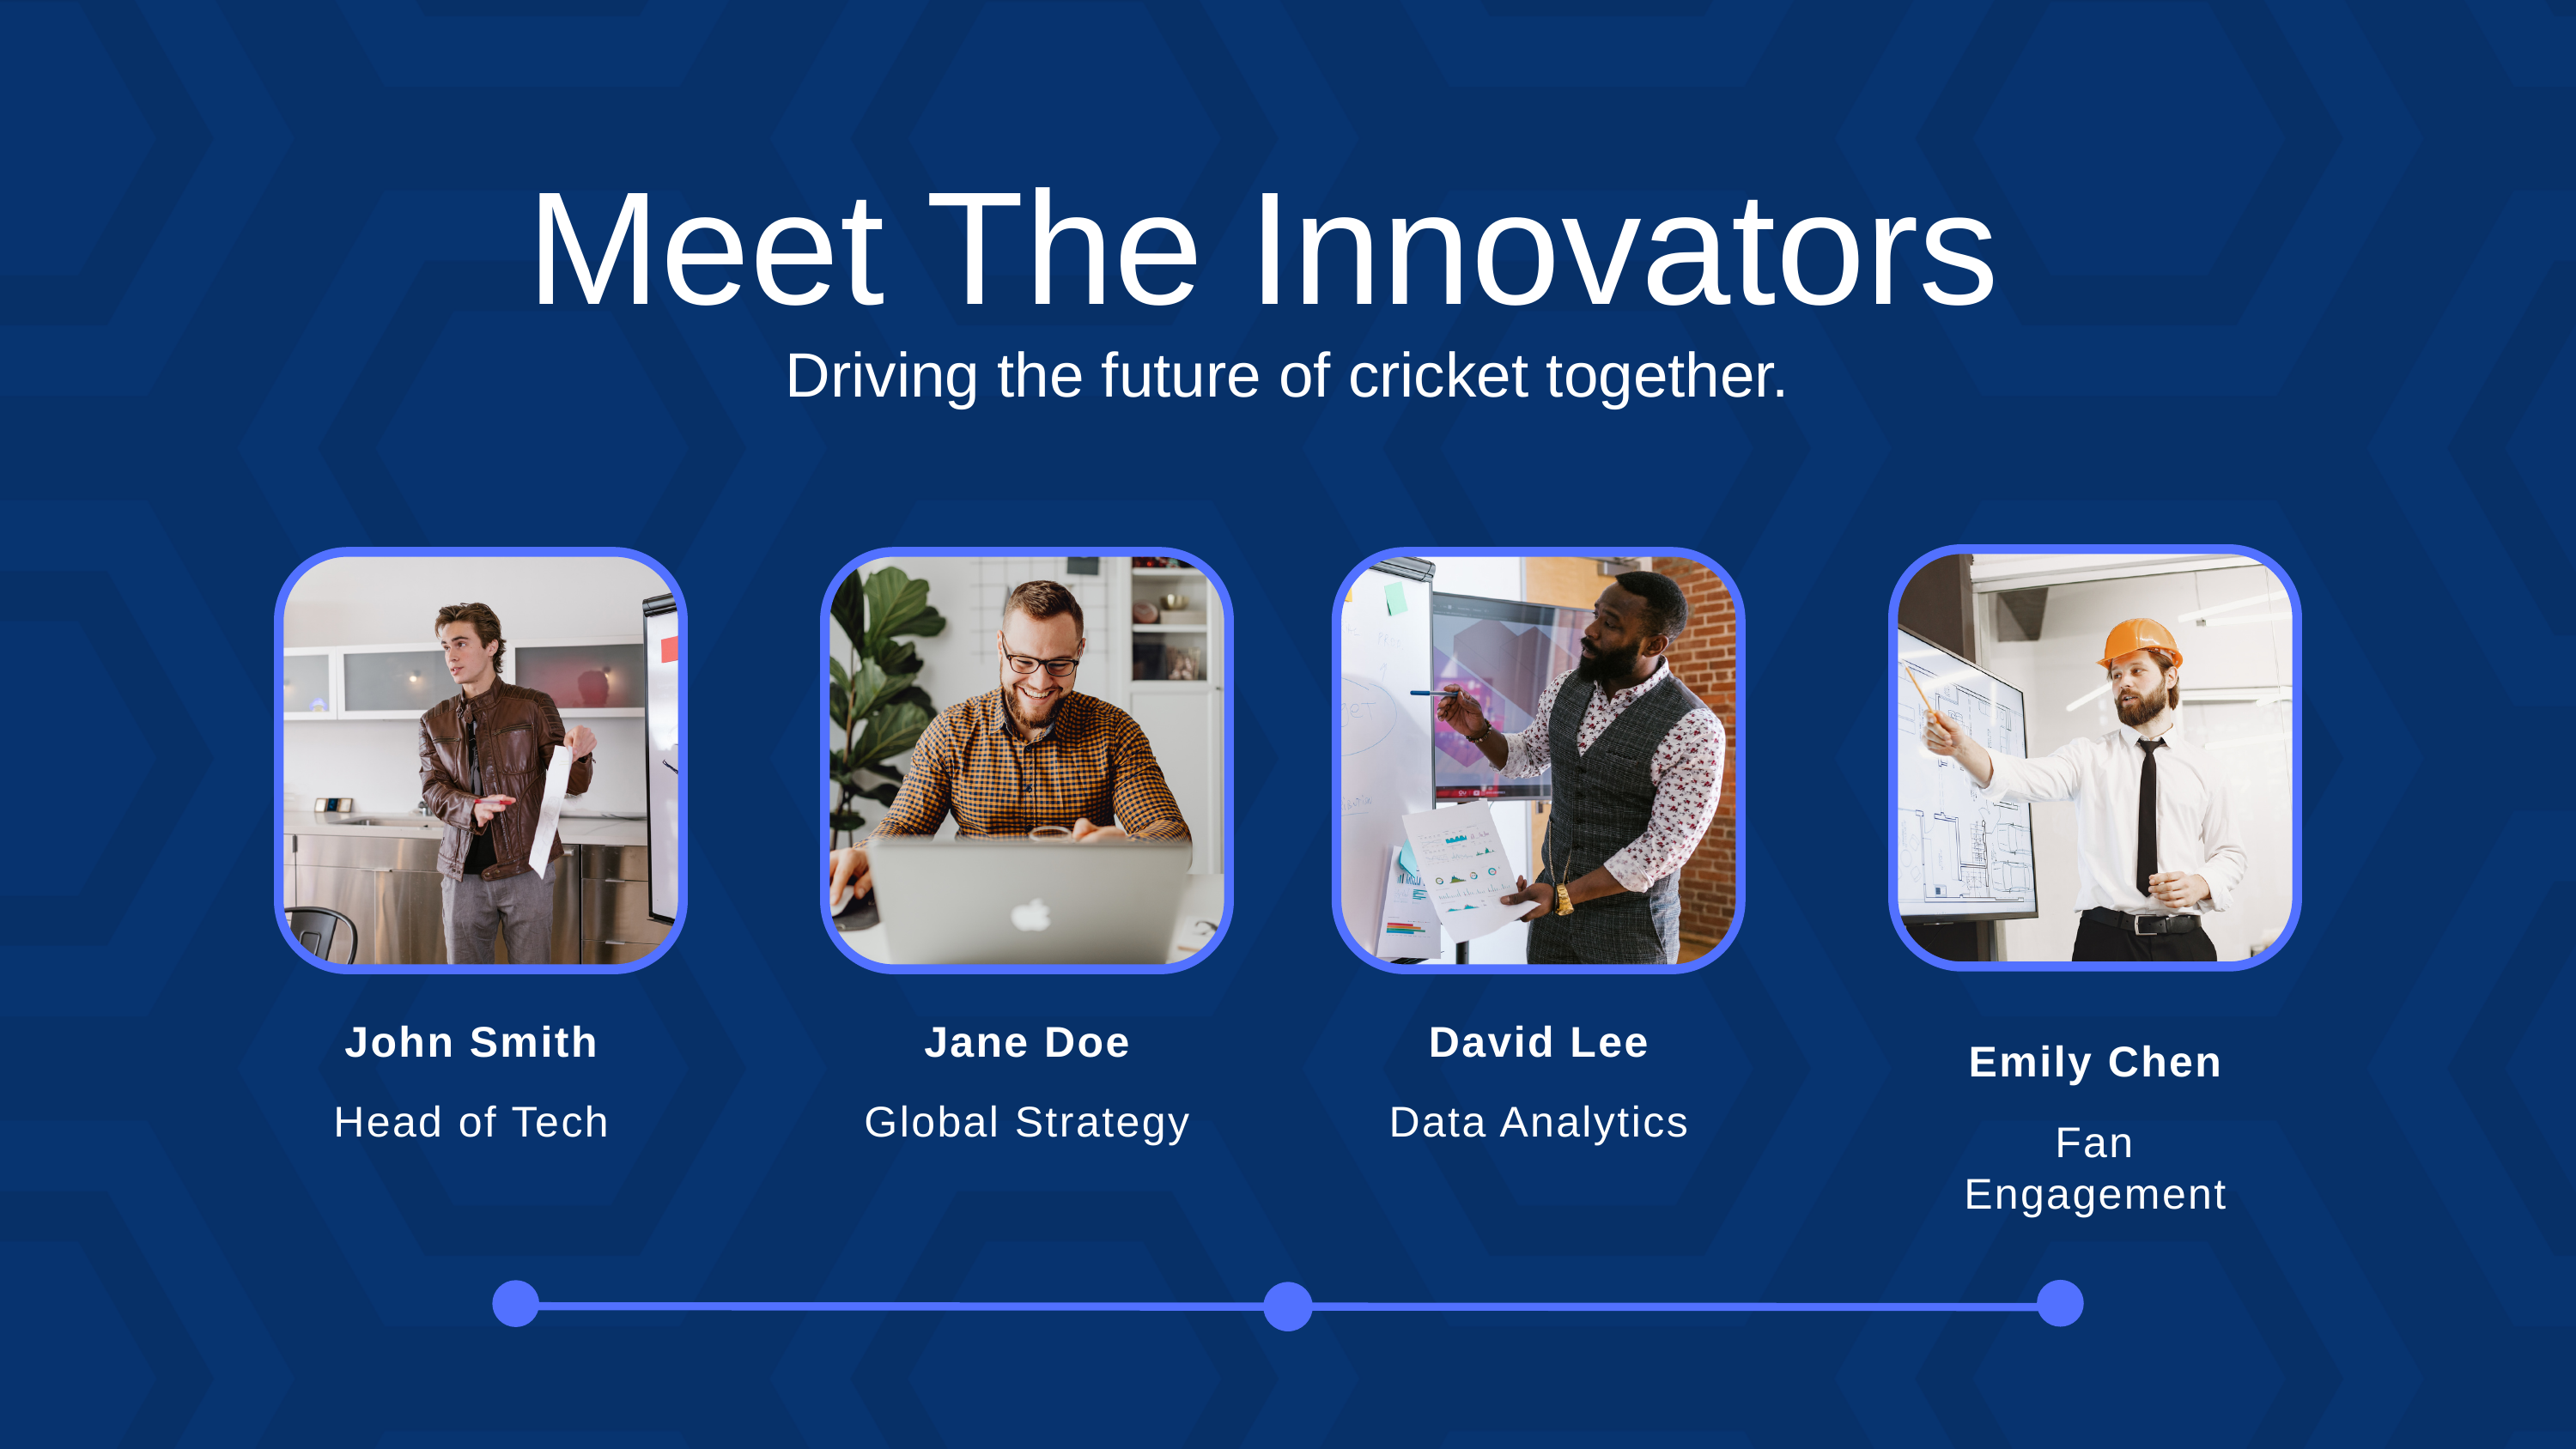

Meet The Innovators
Driving the future of cricket together.

John Smith
Head of Tech
Jane Doe
Global Strategy
David Lee
Data Analytics
Emily Chen
Fan Engagement